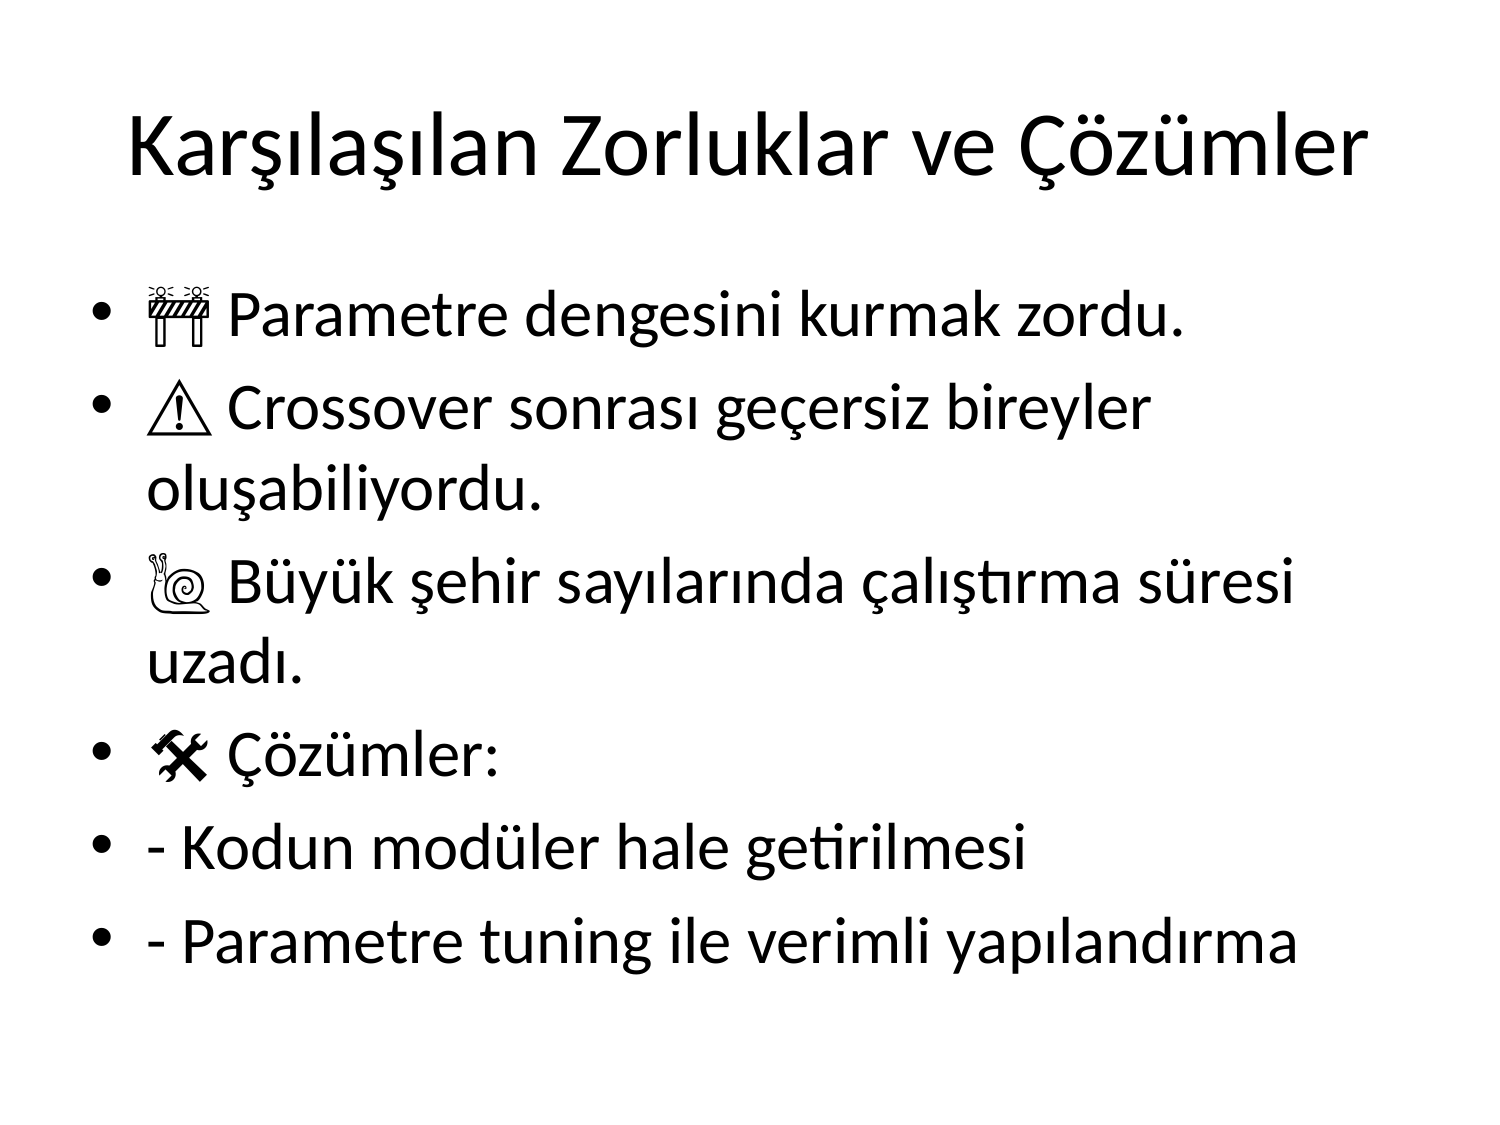

# Karşılaşılan Zorluklar ve Çözümler
🚧 Parametre dengesini kurmak zordu.
⚠️ Crossover sonrası geçersiz bireyler oluşabiliyordu.
🐌 Büyük şehir sayılarında çalıştırma süresi uzadı.
🛠️ Çözümler:
- Kodun modüler hale getirilmesi
- Parametre tuning ile verimli yapılandırma